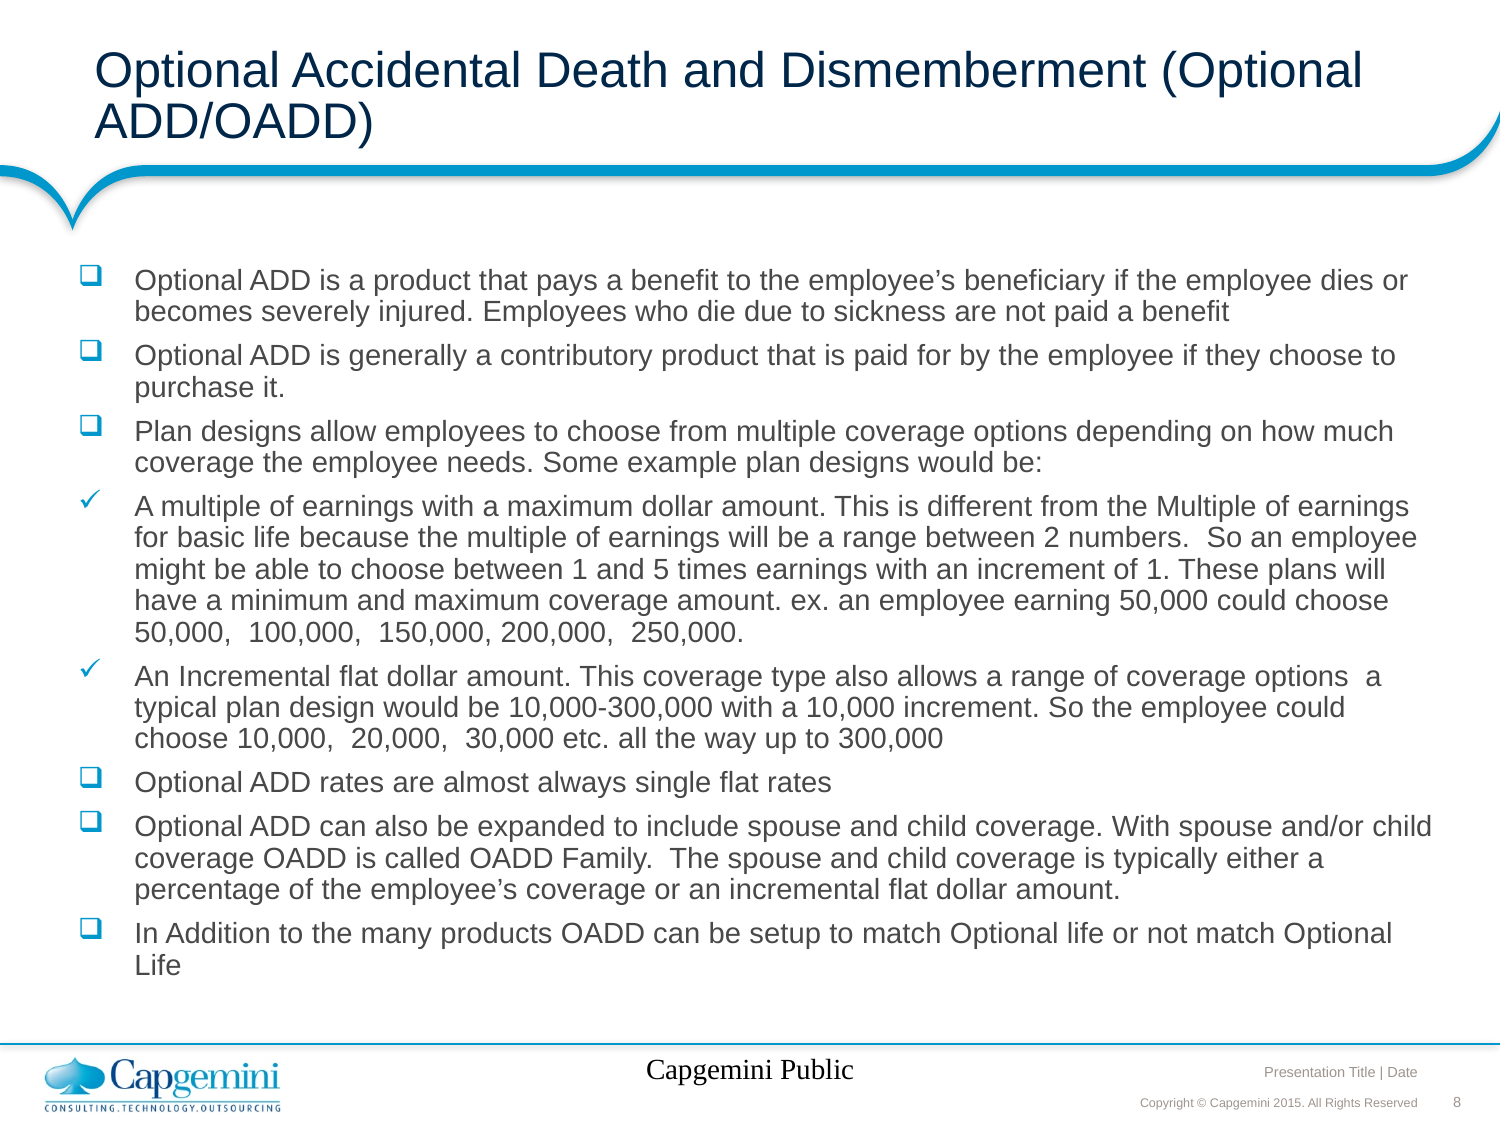

# Optional Accidental Death and Dismemberment (Optional ADD/OADD)
Optional ADD is a product that pays a benefit to the employee’s beneficiary if the employee dies or becomes severely injured. Employees who die due to sickness are not paid a benefit
Optional ADD is generally a contributory product that is paid for by the employee if they choose to purchase it.
Plan designs allow employees to choose from multiple coverage options depending on how much coverage the employee needs. Some example plan designs would be:
A multiple of earnings with a maximum dollar amount. This is different from the Multiple of earnings for basic life because the multiple of earnings will be a range between 2 numbers.  So an employee might be able to choose between 1 and 5 times earnings with an increment of 1. These plans will have a minimum and maximum coverage amount. ex. an employee earning 50,000 could choose 50,000,  100,000,  150,000, 200,000,  250,000.
An Incremental flat dollar amount. This coverage type also allows a range of coverage options  a typical plan design would be 10,000-300,000 with a 10,000 increment. So the employee could choose 10,000,  20,000,  30,000 etc. all the way up to 300,000
Optional ADD rates are almost always single flat rates
Optional ADD can also be expanded to include spouse and child coverage. With spouse and/or child coverage OADD is called OADD Family.  The spouse and child coverage is typically either a percentage of the employee’s coverage or an incremental flat dollar amount.
In Addition to the many products OADD can be setup to match Optional life or not match Optional Life

Capgemini Public